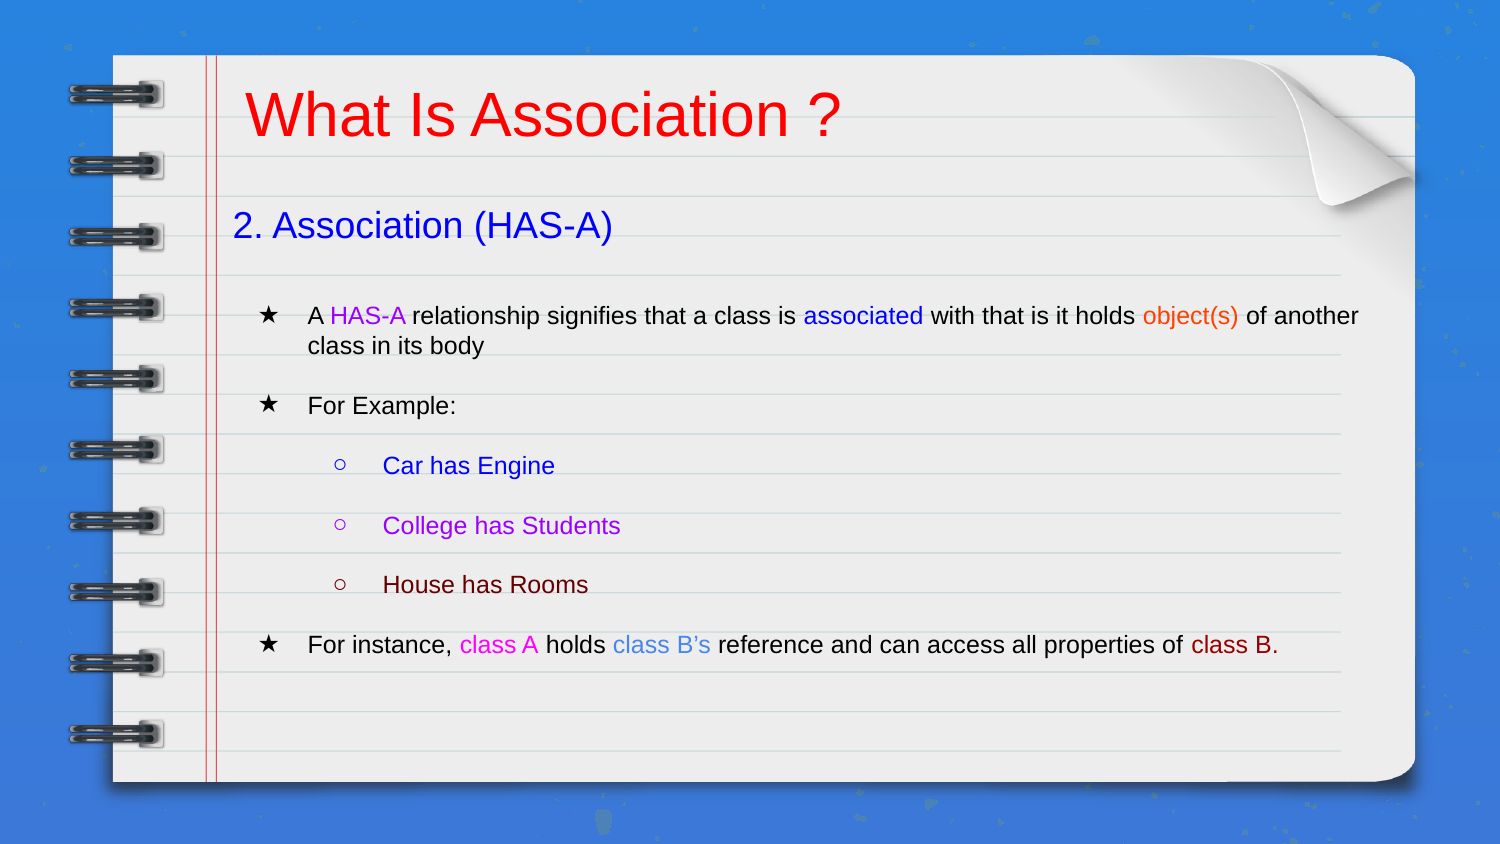

# What Is Association ?
2. Association (HAS-A)

A HAS-A relationship signifies that a class is associated with that is it holds object(s) of another class in its body

For Example:

Car has Engine

College has Students

House has Rooms

For instance, class A holds class B’s reference and can access all properties of class B.